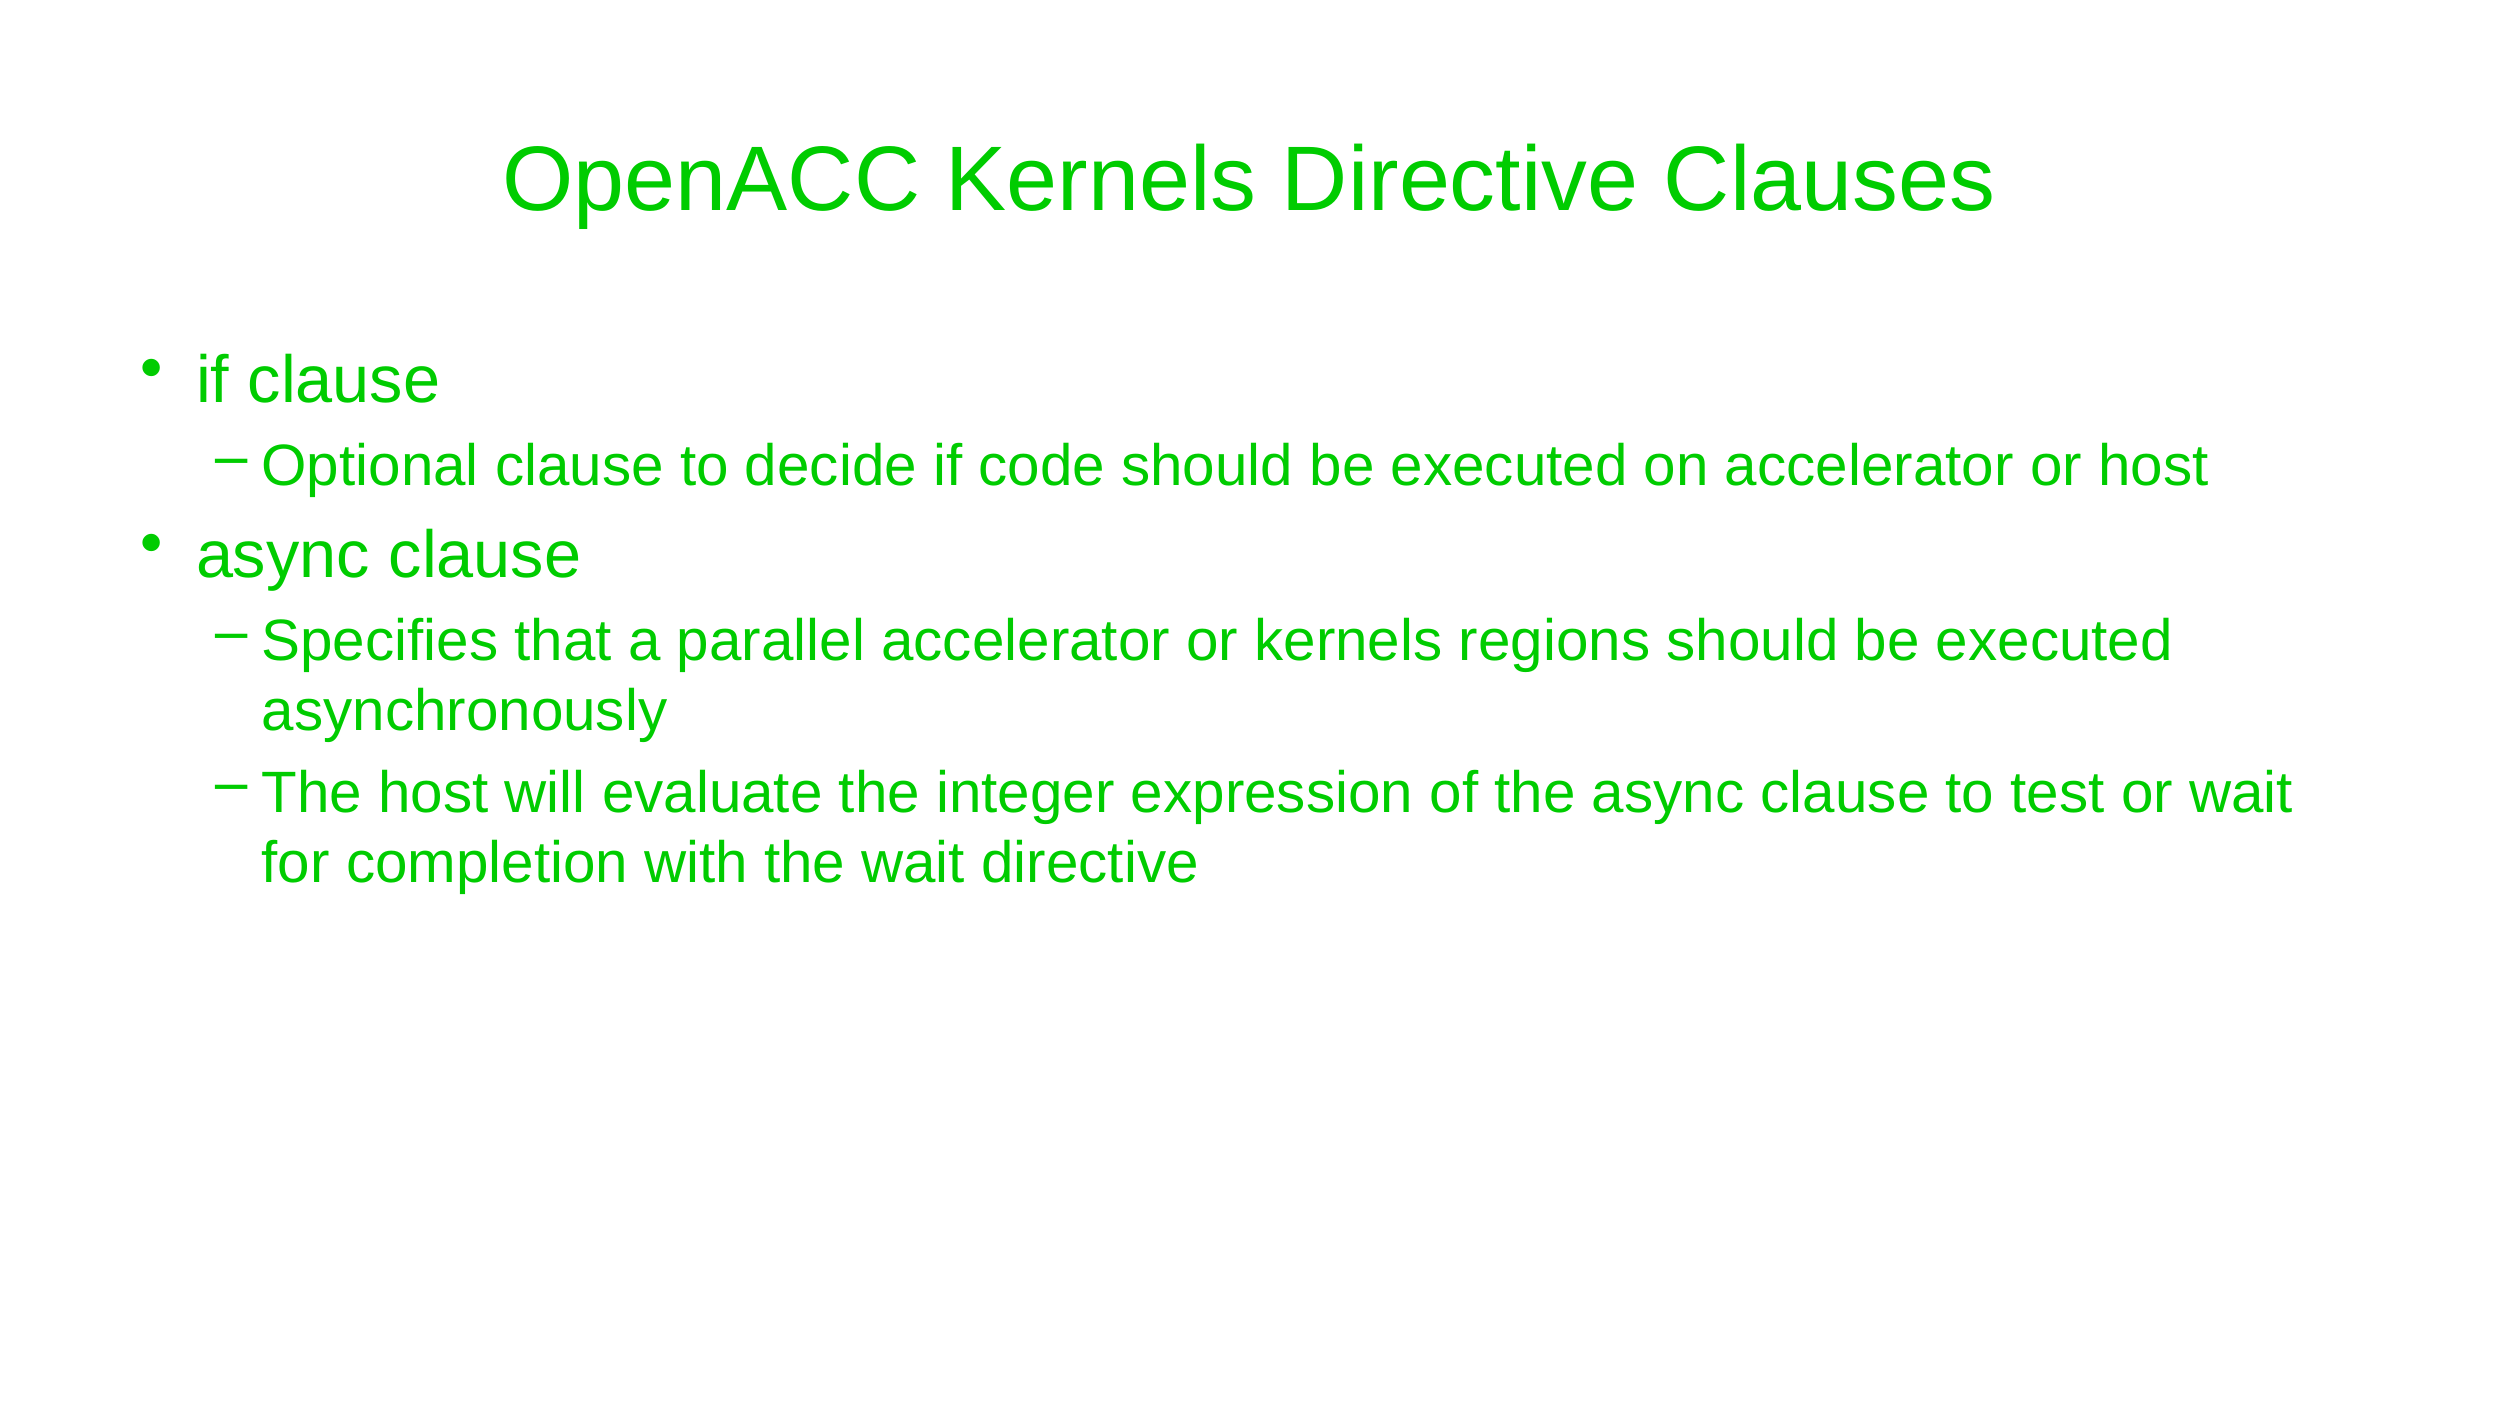

# OpenACC Kernels Directive Clauses
if clause
Optional clause to decide if code should be executed on accelerator or host
async clause
Specifies that a parallel accelerator or kernels regions should be executed asynchronously
The host will evaluate the integer expression of the async clause to test or wait for completion with the wait directive